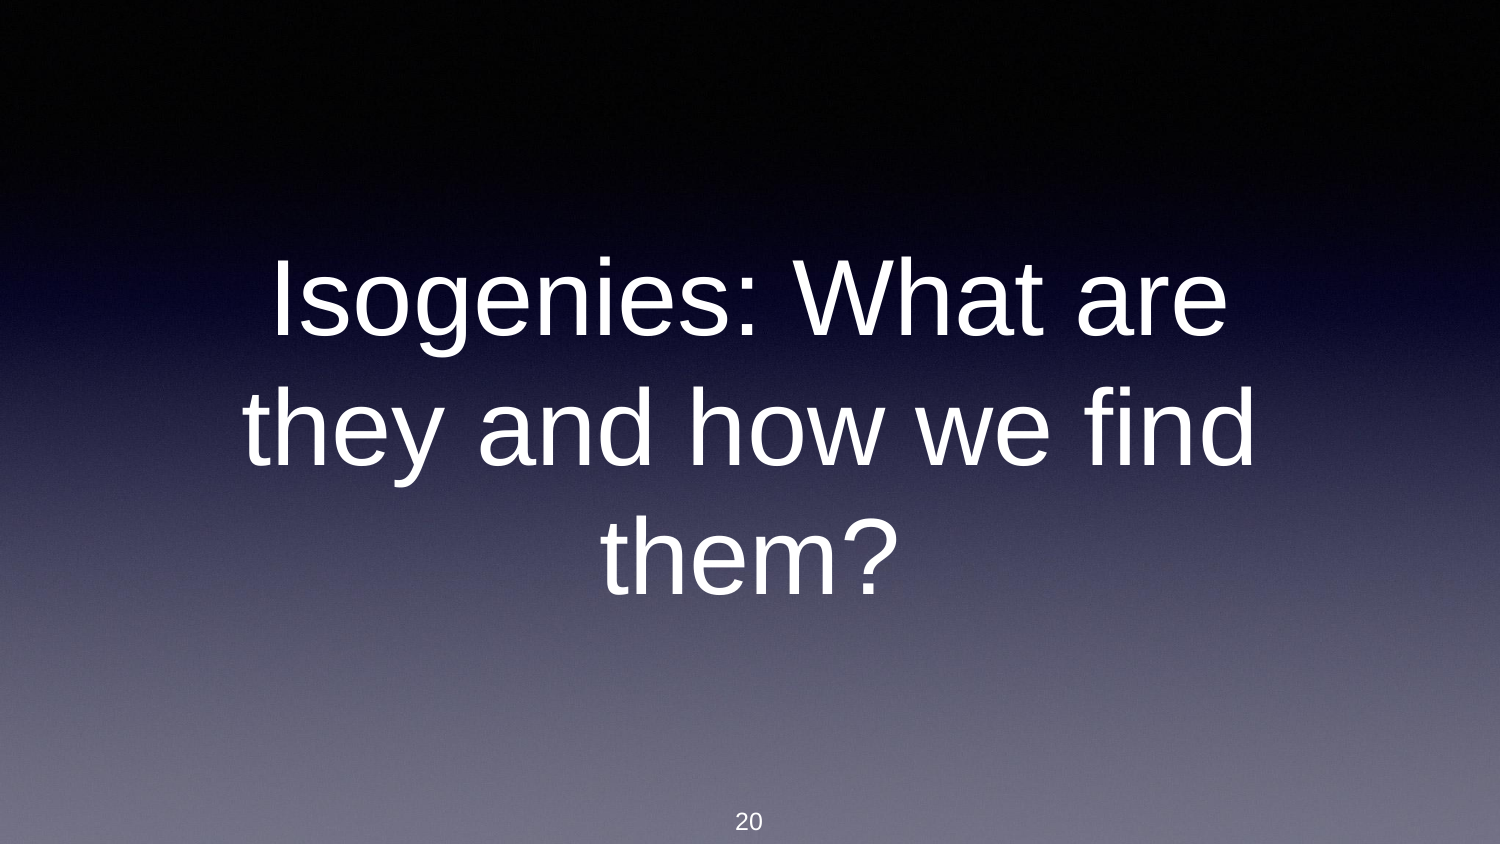

# Isogenies: What are they and how we find them?
20